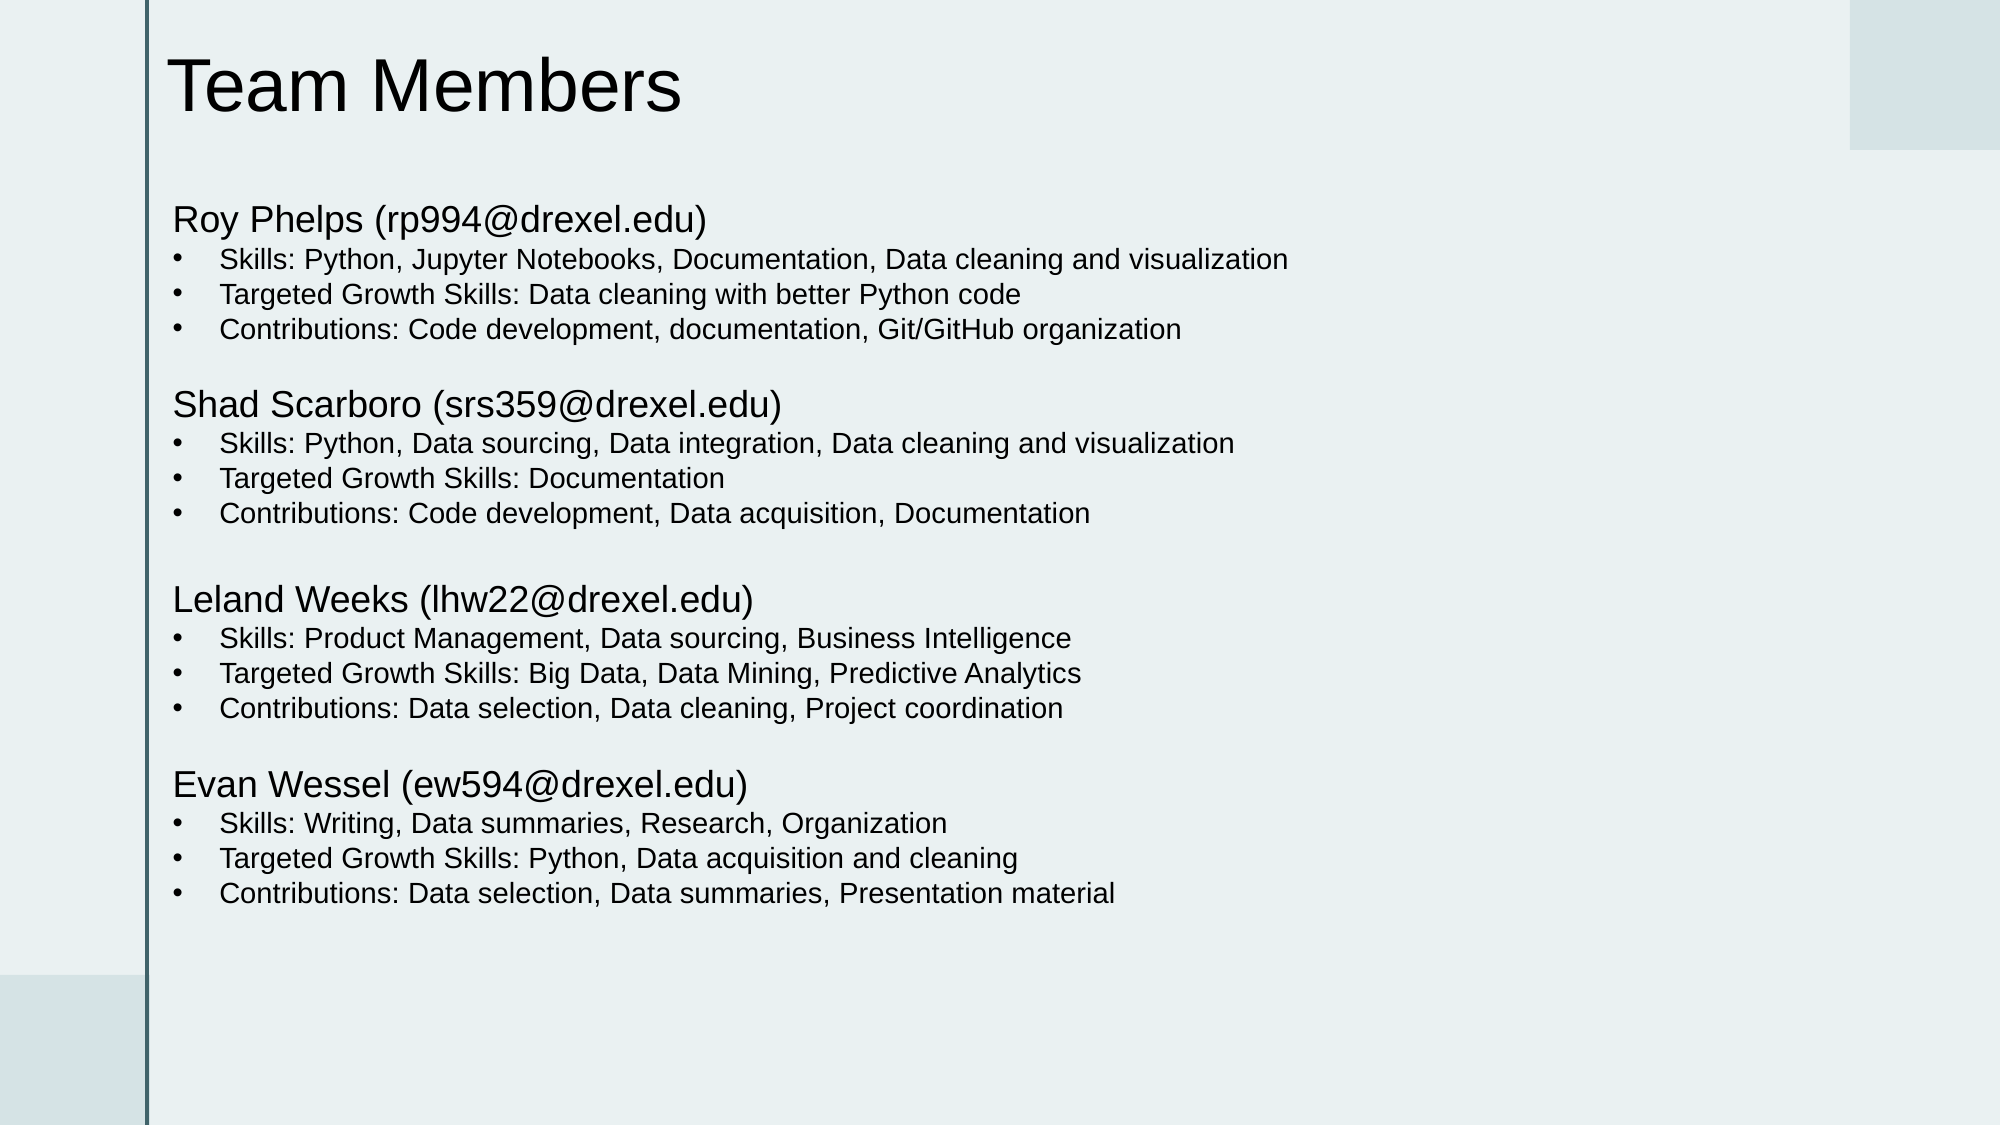

# Team Members
Roy Phelps (rp994@drexel.edu)
Skills: Python, Jupyter Notebooks, Documentation, Data cleaning and visualization
Targeted Growth Skills: Data cleaning with better Python code
Contributions: Code development, documentation, Git/GitHub organization

Shad Scarboro (srs359@drexel.edu)
Skills: Python, Data sourcing, Data integration, Data cleaning and visualization
Targeted Growth Skills: Documentation
Contributions: Code development, Data acquisition, Documentation

Leland Weeks (lhw22@drexel.edu)
Skills: Product Management, Data sourcing, Business Intelligence
Targeted Growth Skills: Big Data, Data Mining, Predictive Analytics
Contributions: Data selection, Data cleaning, Project coordination

Evan Wessel (ew594@drexel.edu)
Skills: Writing, Data summaries, Research, Organization
Targeted Growth Skills: Python, Data acquisition and cleaning
Contributions: Data selection, Data summaries, Presentation material